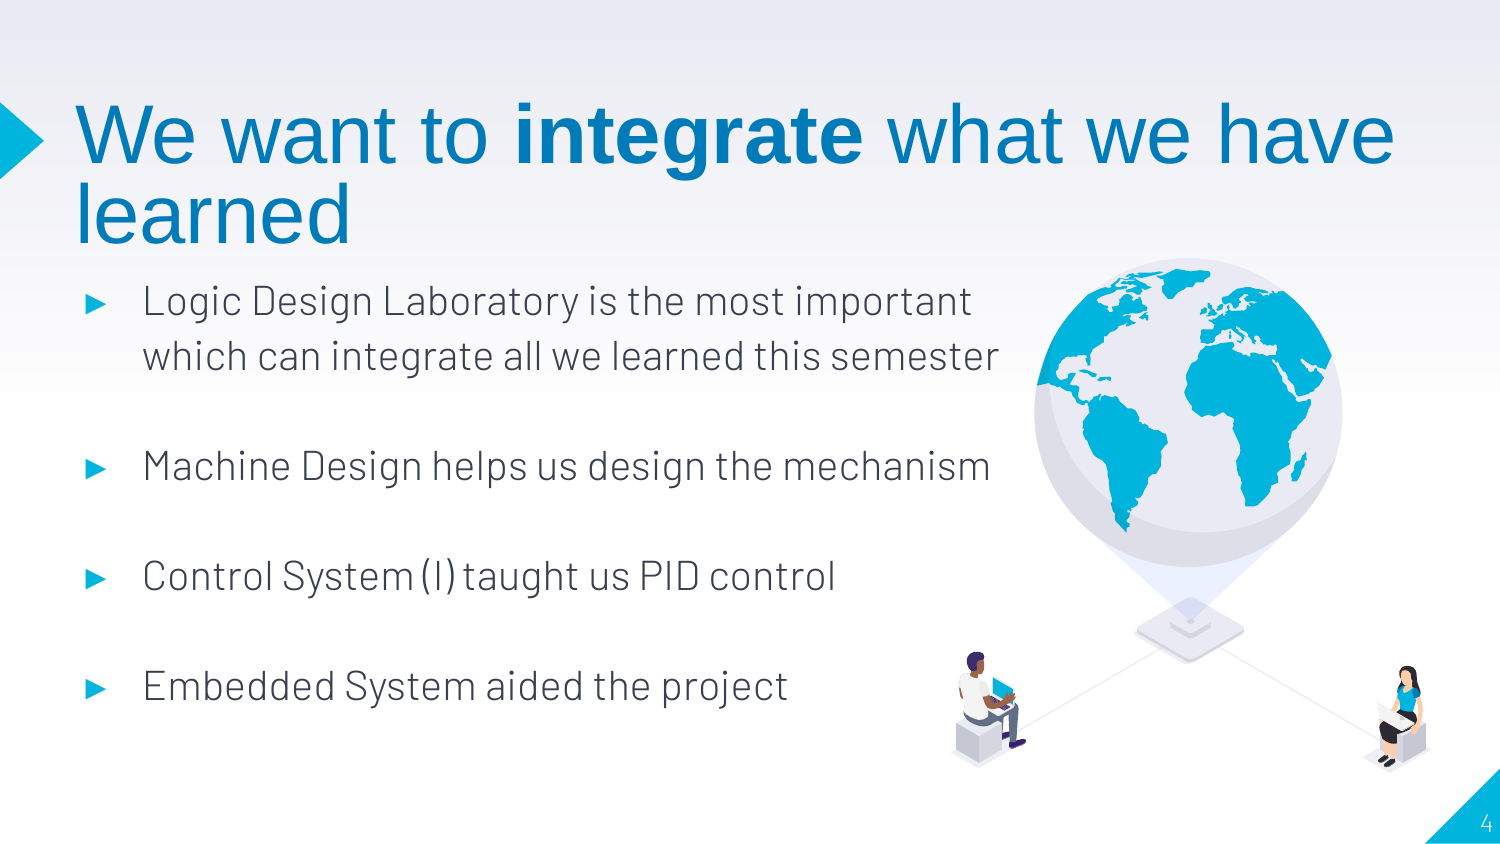

# We want to integrate what we have learned

Logic Design Laboratory is the most important which can integrate all we learned this semester

Machine Design helps us design the mechanism

Control System (I) taught us PID control

Embedded System aided the project
4